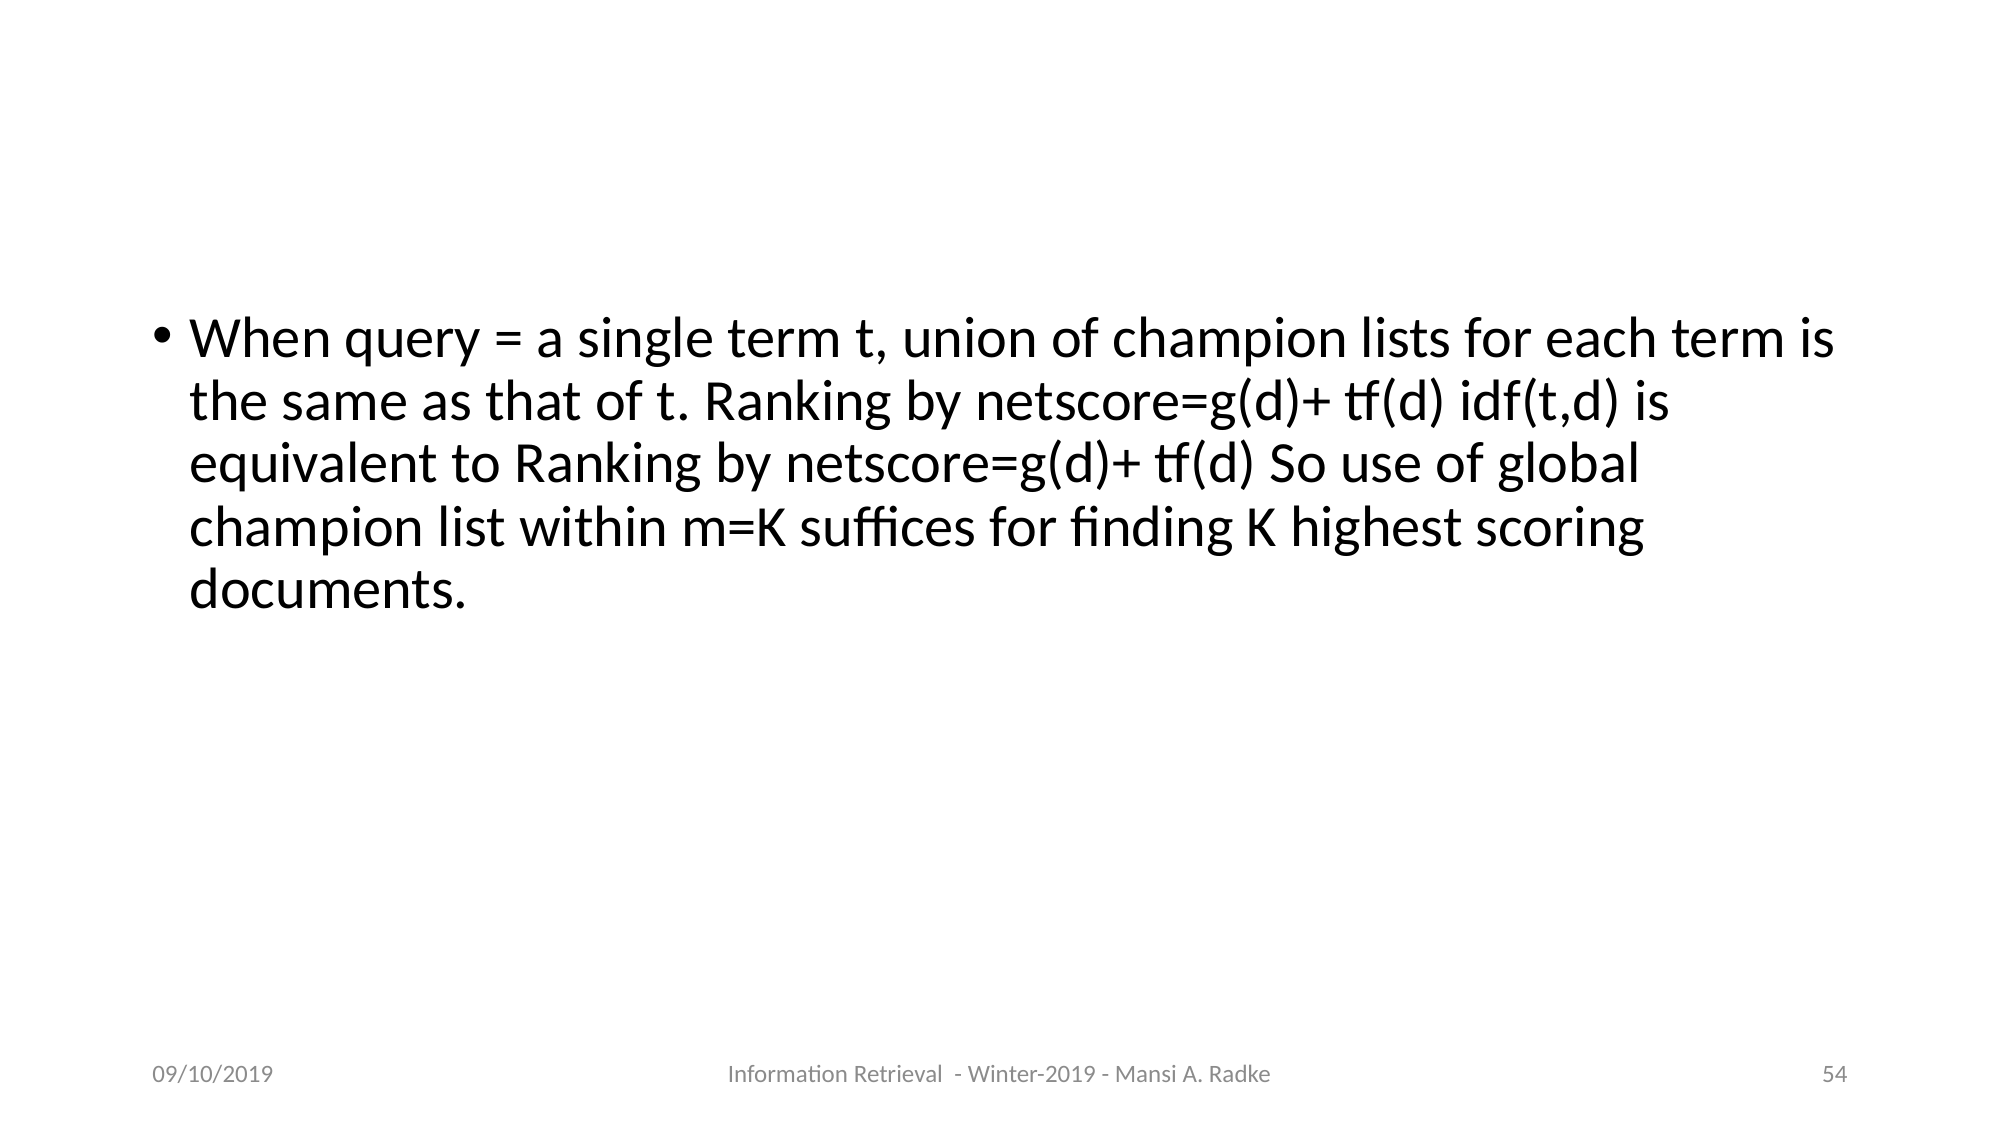

When query = a single term t, union of champion lists for each term is the same as that of t. Ranking by netscore=g(d)+ tf(d) idf(t,d) is equivalent to Ranking by netscore=g(d)+ tf(d) So use of global champion list within m=K suffices for finding K highest scoring documents.

09/10/2019
Information Retrieval  - Winter-2019 - Mansi A. Radke
54